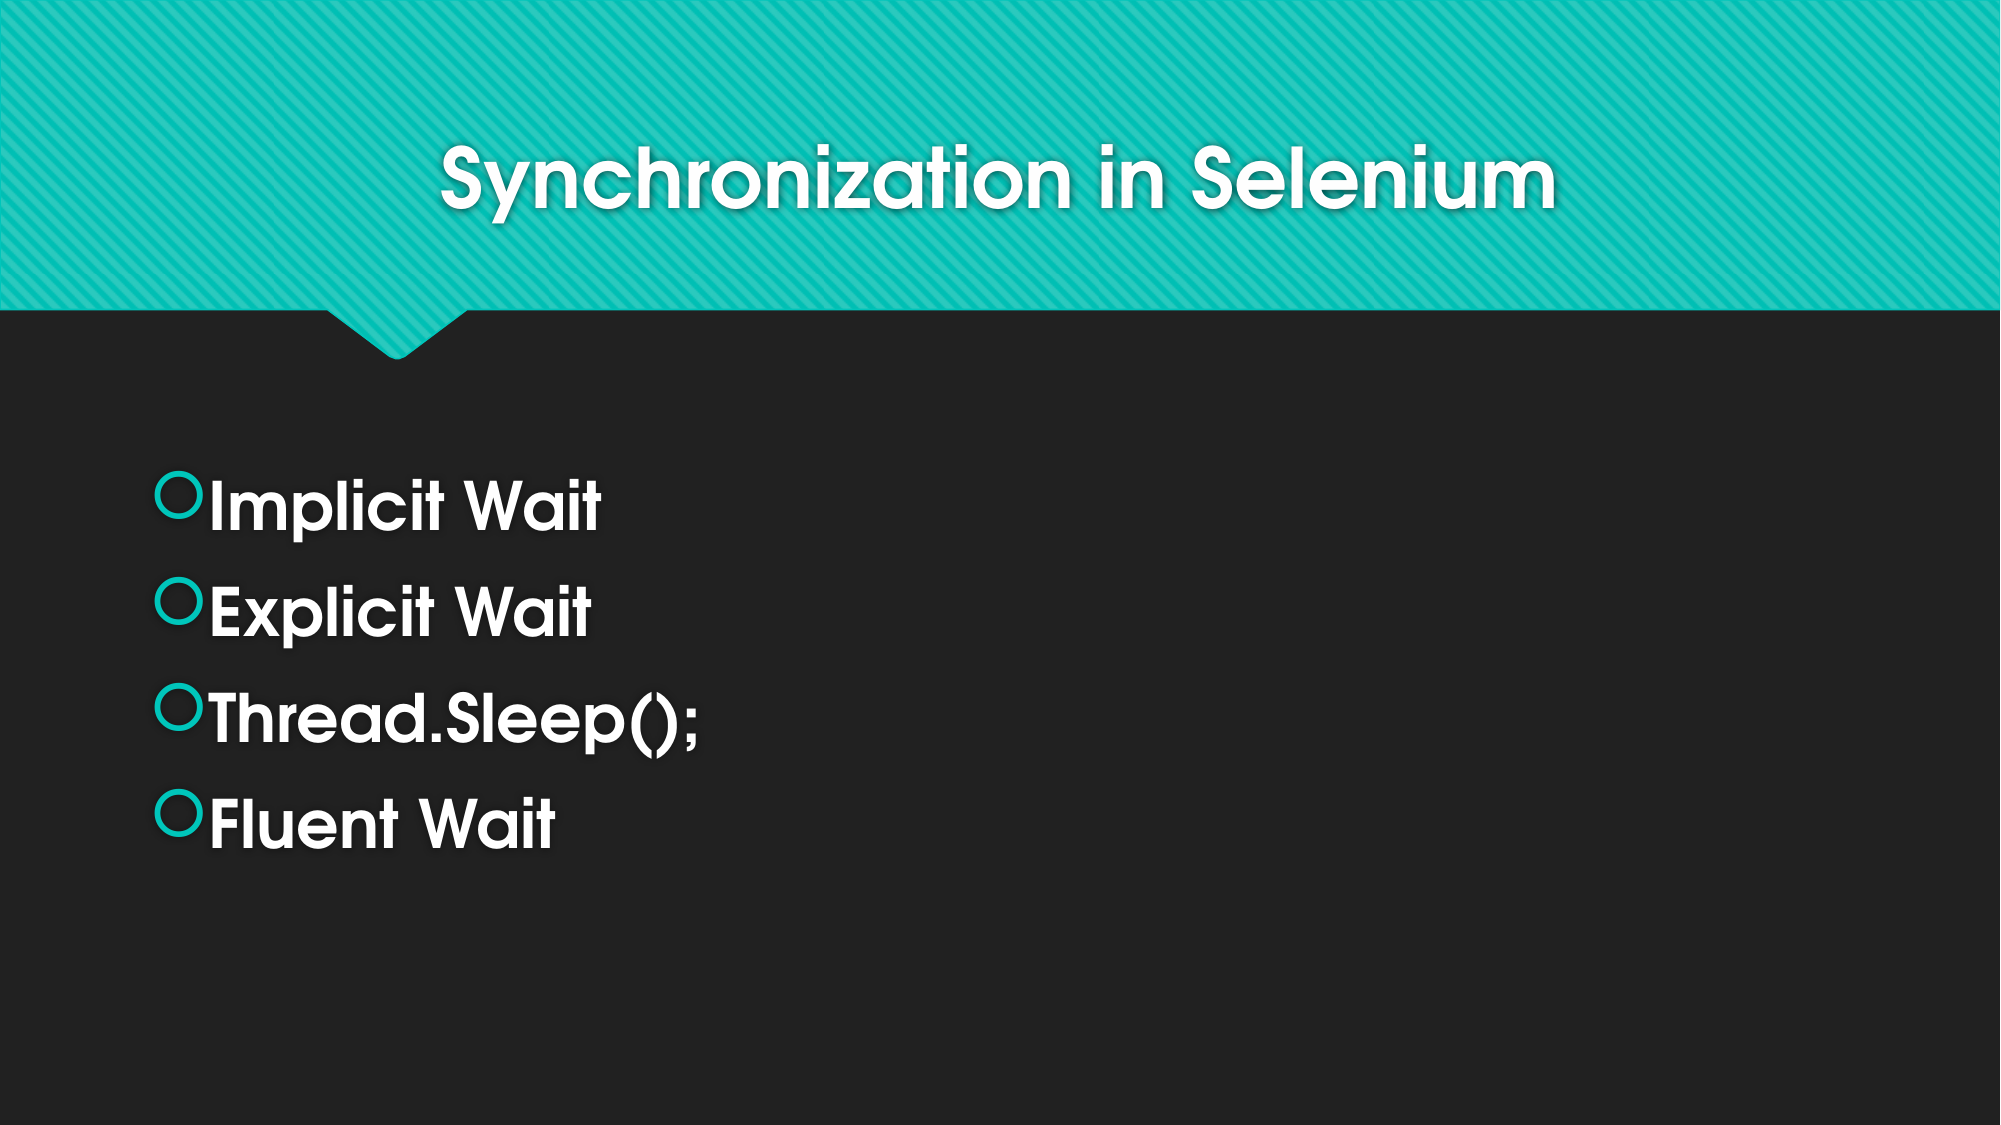

# Synchronization in Selenium
Implicit Wait
Explicit Wait
Thread.Sleep();
Fluent Wait